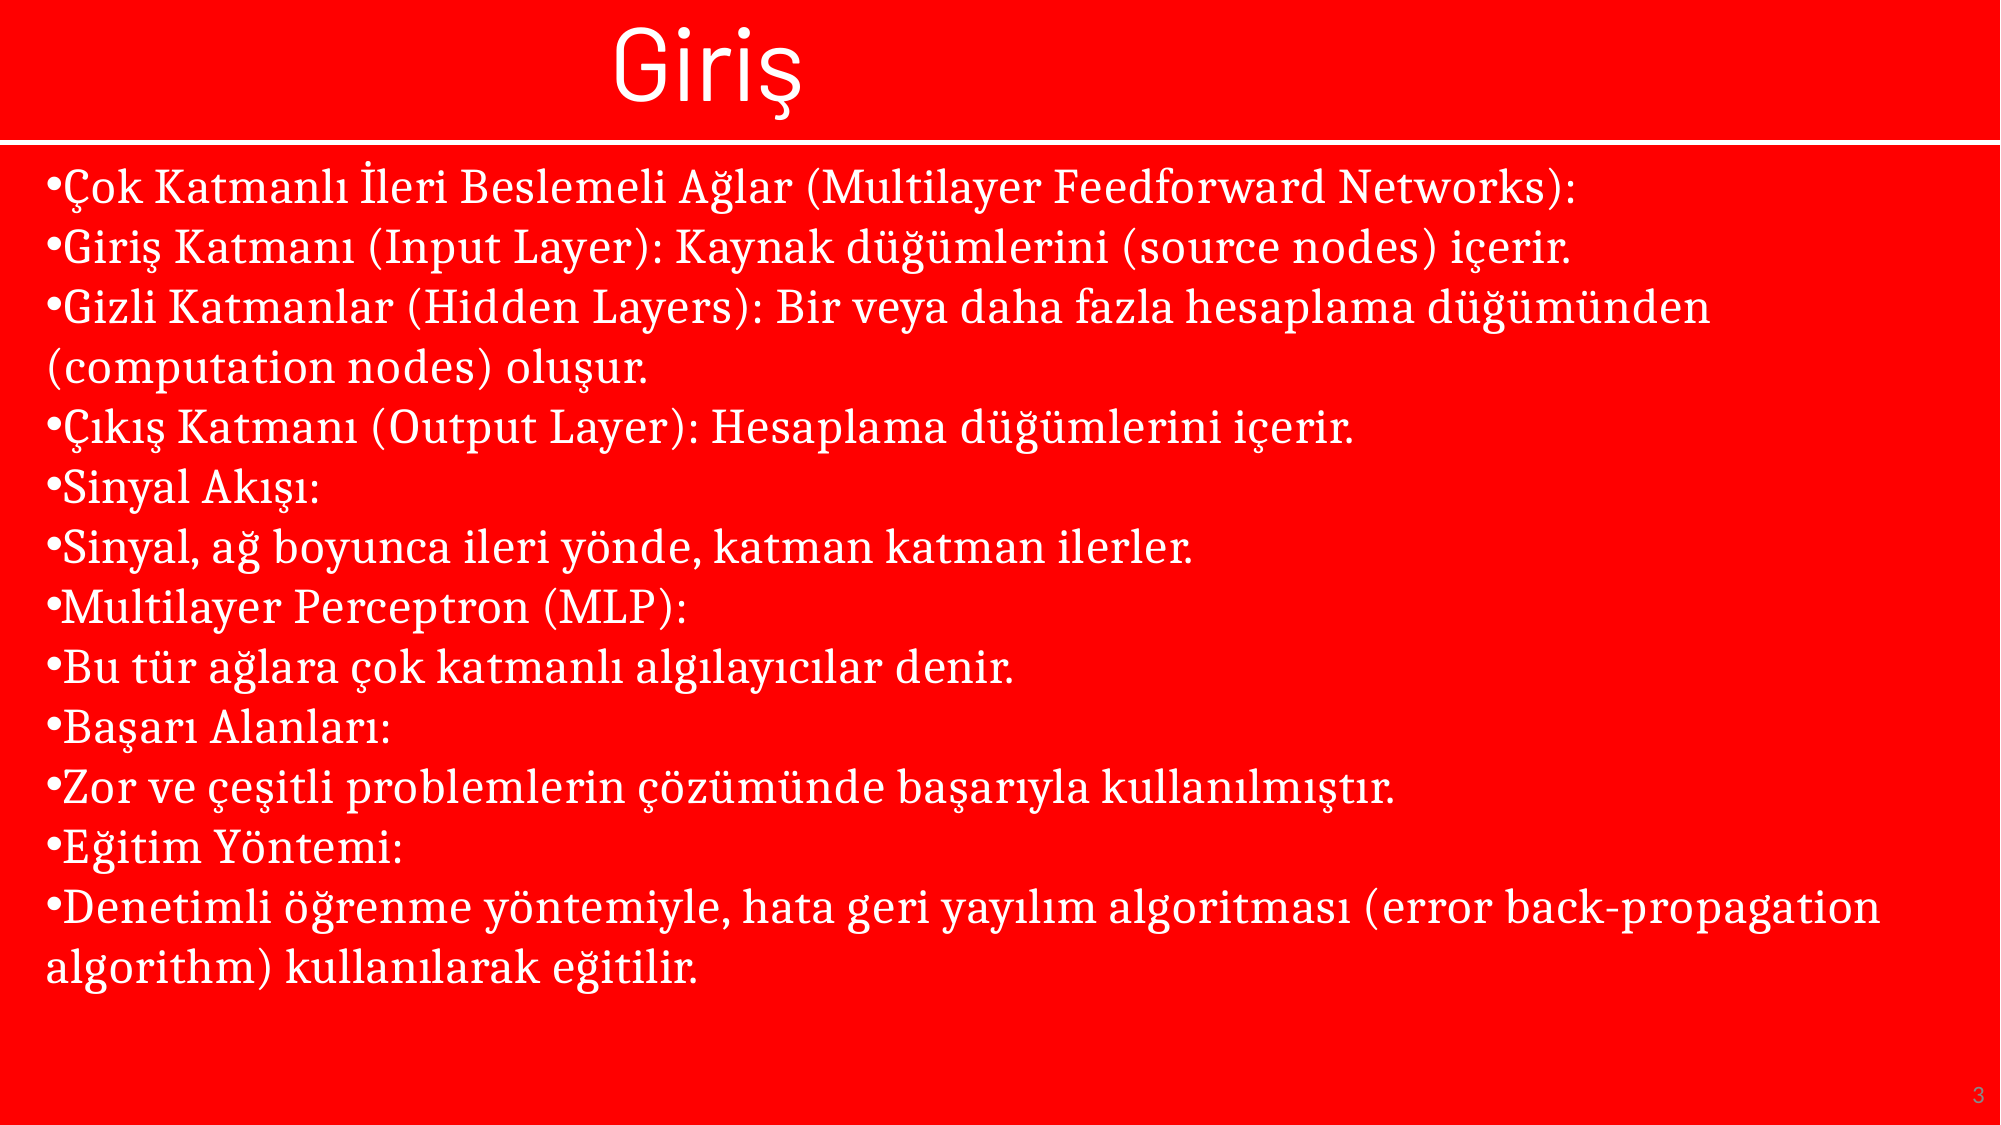

# Giriş
Çok Katmanlı İleri Beslemeli Ağlar (Multilayer Feedforward Networks):
Giriş Katmanı (Input Layer): Kaynak düğümlerini (source nodes) içerir.
Gizli Katmanlar (Hidden Layers): Bir veya daha fazla hesaplama düğümünden (computation nodes) oluşur.
Çıkış Katmanı (Output Layer): Hesaplama düğümlerini içerir.
Sinyal Akışı:
Sinyal, ağ boyunca ileri yönde, katman katman ilerler.
Multilayer Perceptron (MLP):
Bu tür ağlara çok katmanlı algılayıcılar denir.
Başarı Alanları:
Zor ve çeşitli problemlerin çözümünde başarıyla kullanılmıştır.
Eğitim Yöntemi:
Denetimli öğrenme yöntemiyle, hata geri yayılım algoritması (error back-propagation algorithm) kullanılarak eğitilir.

3